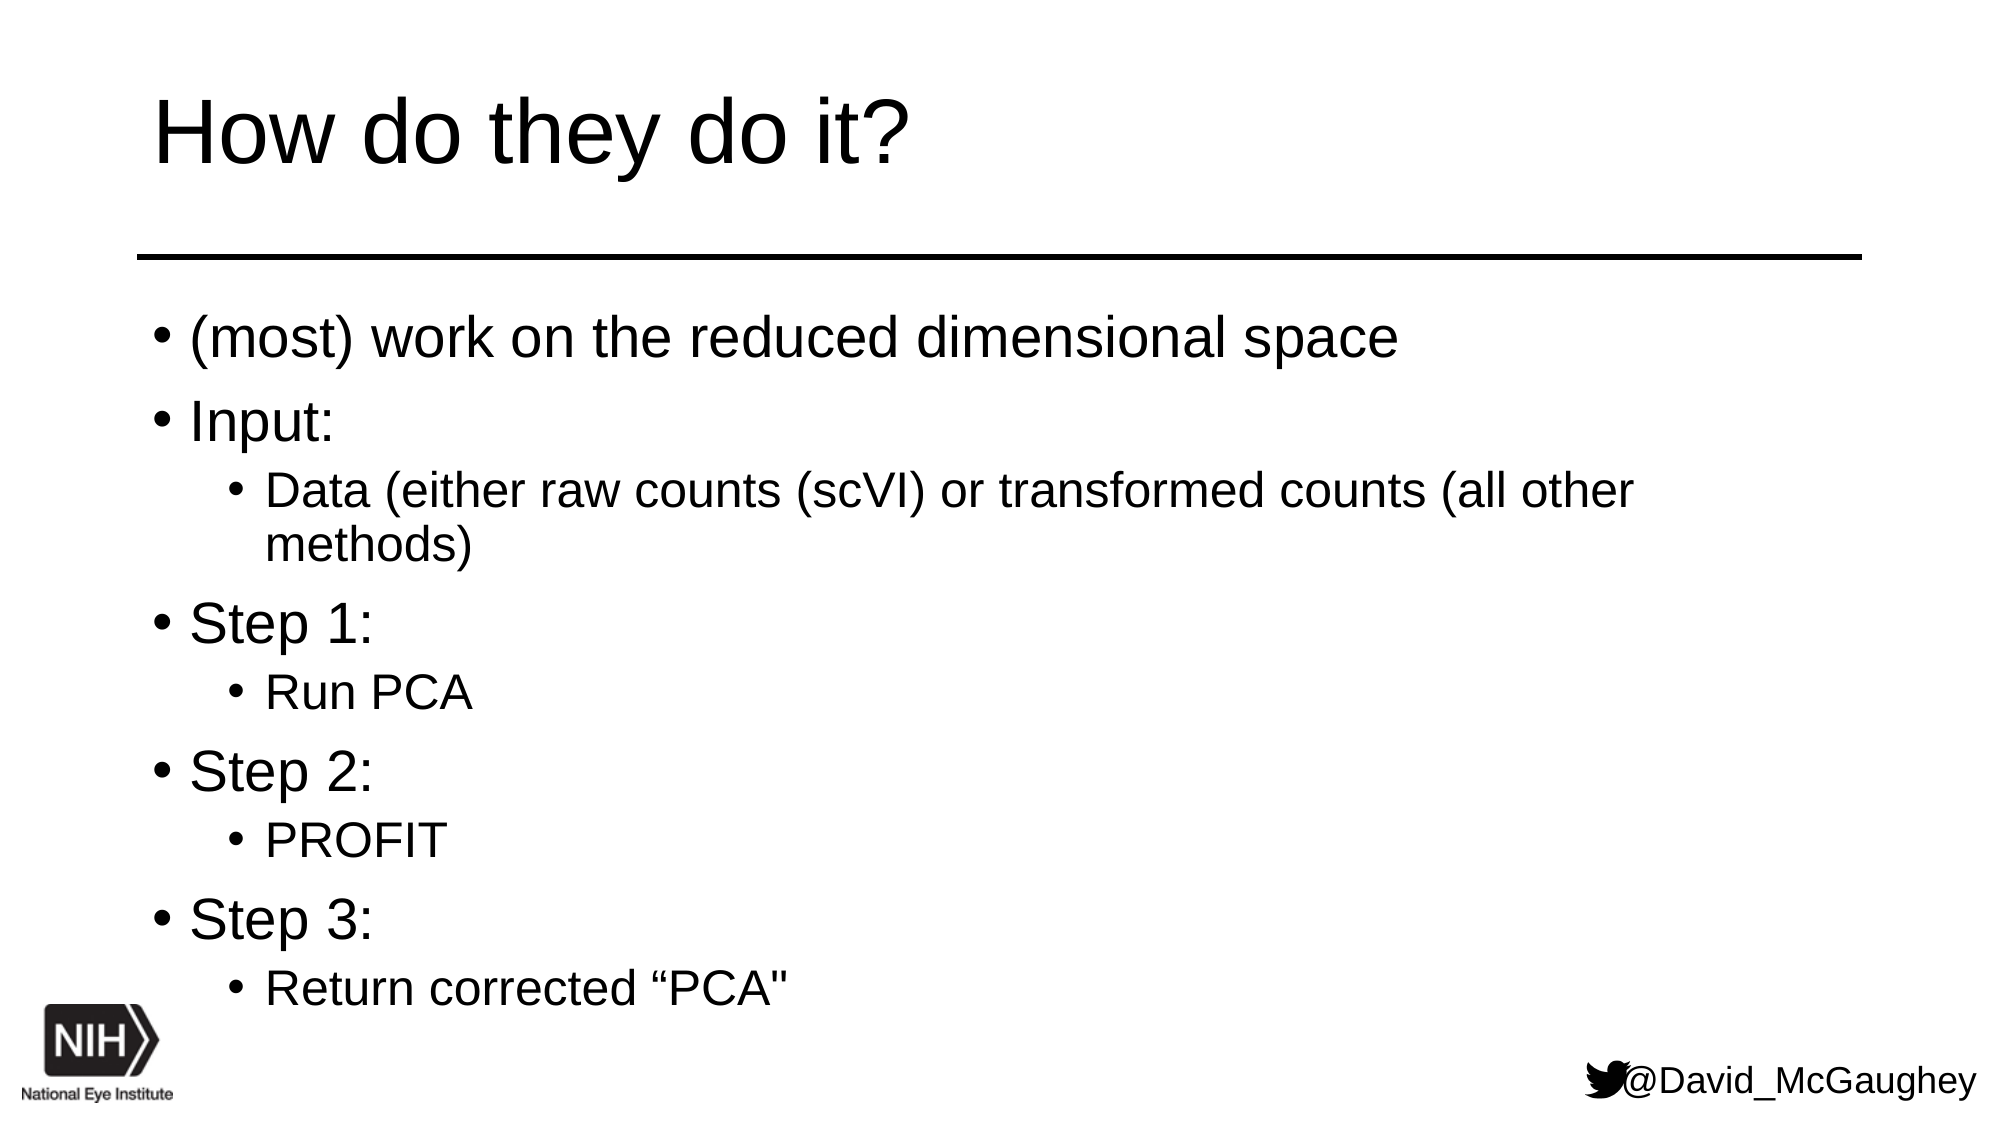

# How do they do it?
(most) work on the reduced dimensional space
Input:
Data (either raw counts (scVI) or transformed counts (all other methods)
Step 1:
Run PCA
Step 2:
PROFIT
Step 3:
Return corrected “PCA"